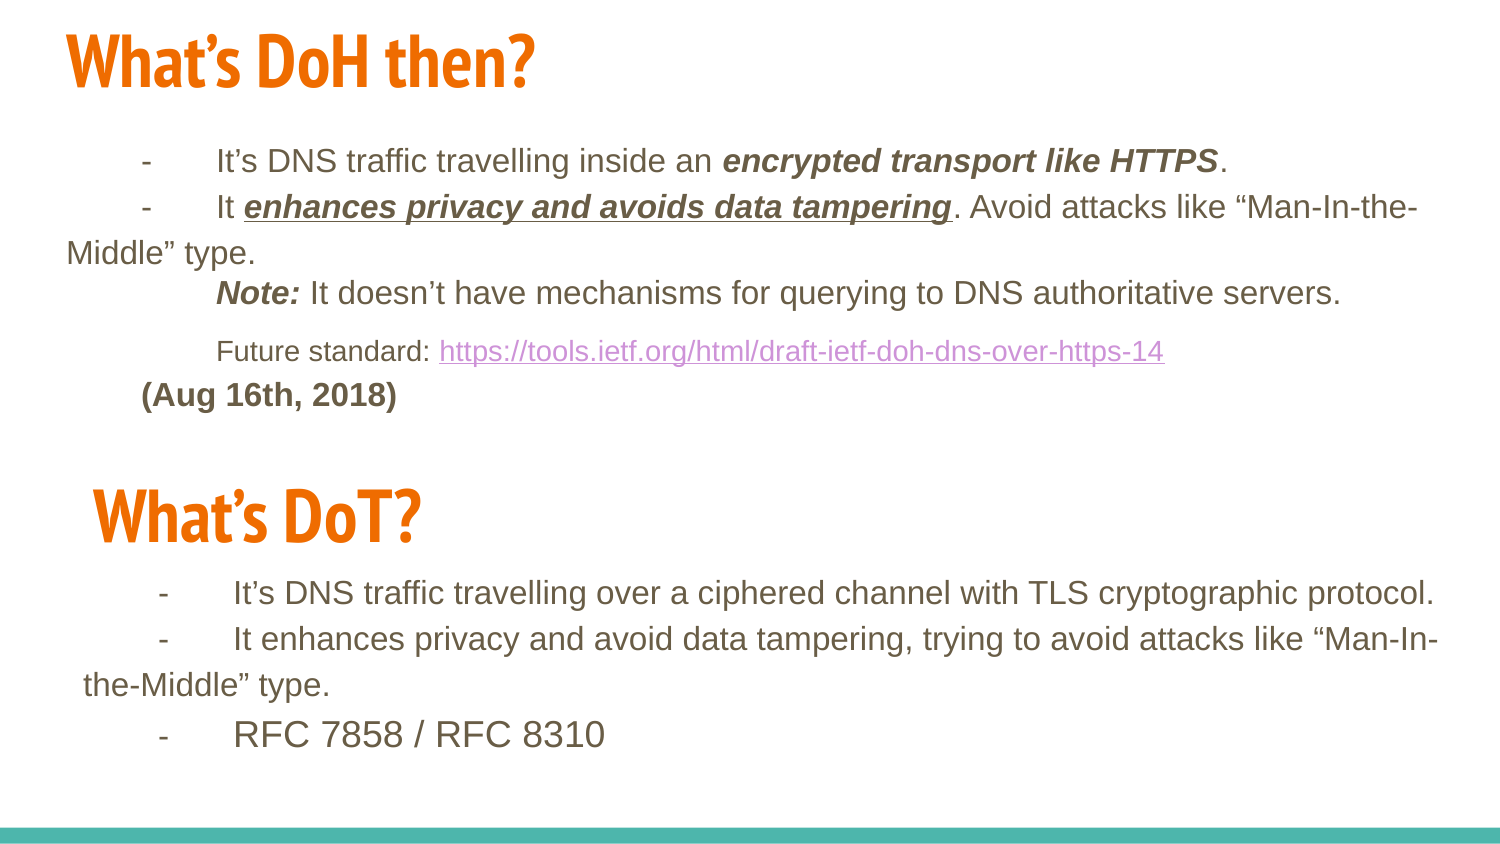

# What’s DoH then?
-	It’s DNS traffic travelling inside an encrypted transport like HTTPS.
-	It enhances privacy and avoids data tampering. Avoid attacks like “Man-In-the-Middle” type.
Note: It doesn’t have mechanisms for querying to DNS authoritative servers.
Future standard: https://tools.ietf.org/html/draft-ietf-doh-dns-over-https-14
(Aug 16th, 2018)
What’s DoT?
-	It’s DNS traffic travelling over a ciphered channel with TLS cryptographic protocol.
-	It enhances privacy and avoid data tampering, trying to avoid attacks like “Man-In-the-Middle” type.
-	RFC 7858 / RFC 8310